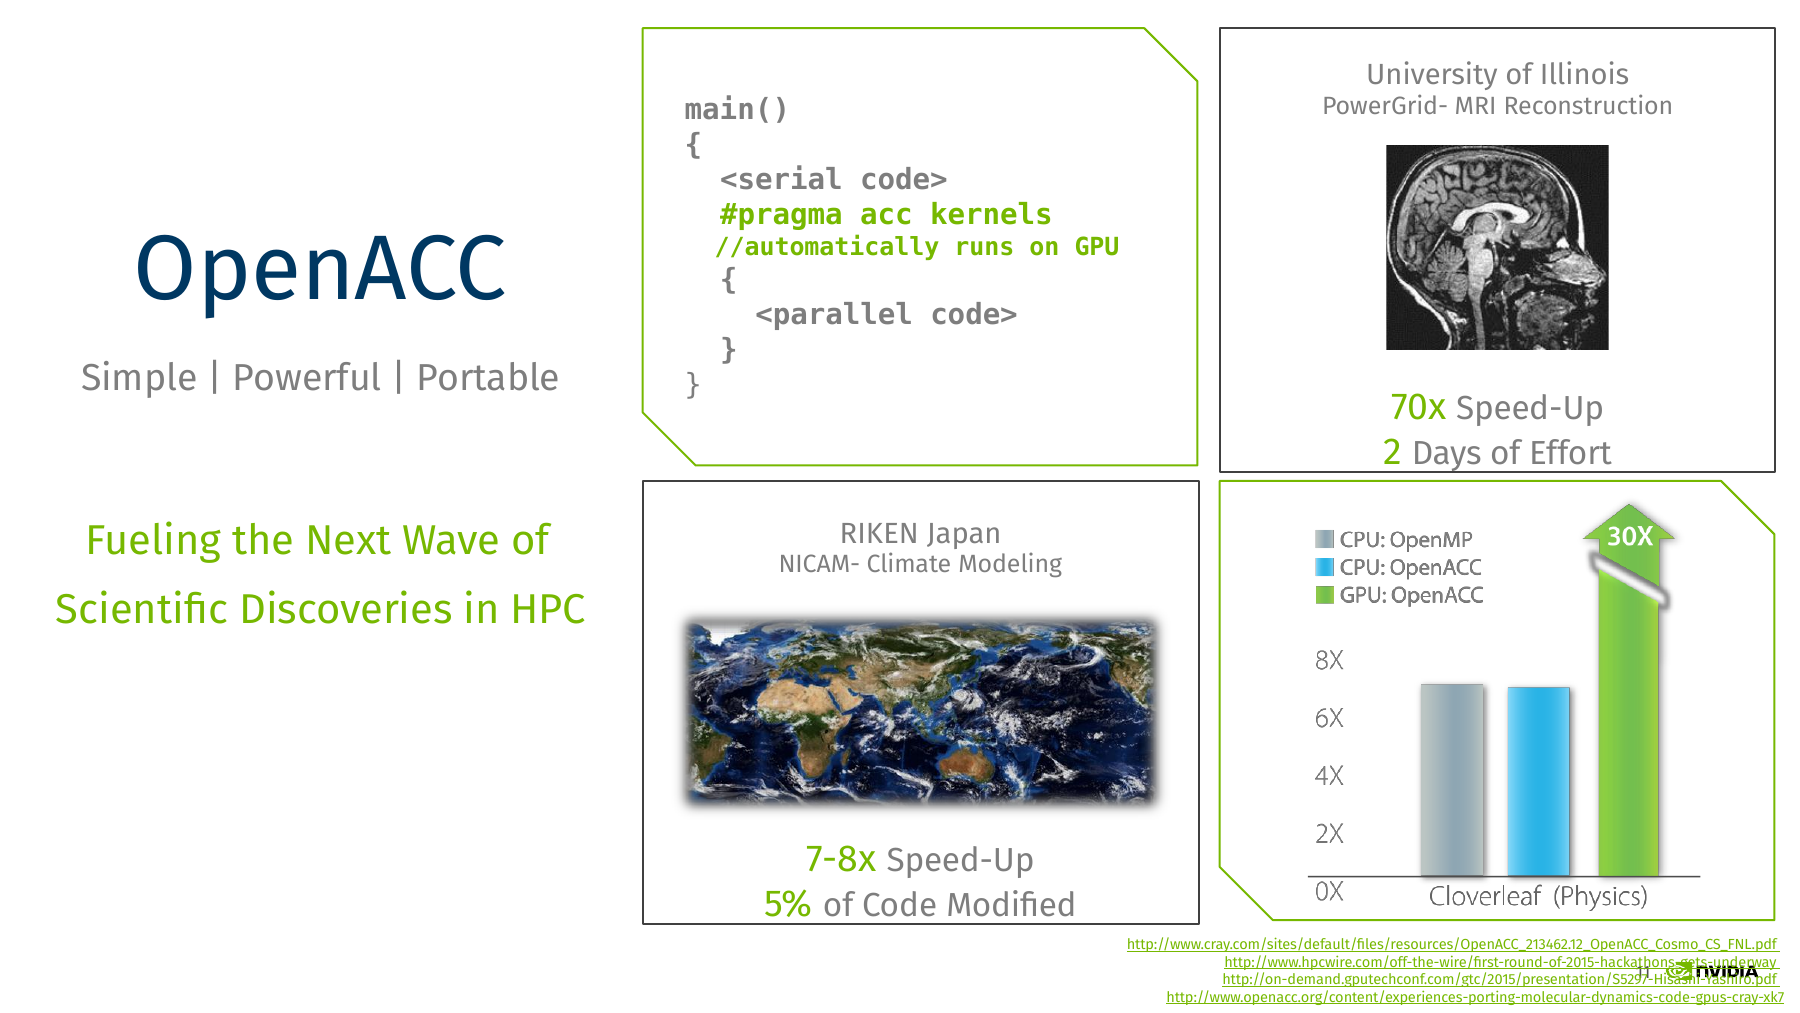

University of Illinois
PowerGrid- MRI Reconstruction

70x Speed-Up
2 Days of Effort
main()
{
<serial code>
#pragma acc kernels

OpenACC
Simple | Powerful | Portable
//automatically runs on GPU
{
<parallel code>
}
}

RIKEN Japan
NICAM- Climate Modeling

7-8x Speed-Up
5% of Code Modified

Fueling the Next Wave of  Scientific Discoveries in HPC

http://www.cray.com/sites/default/files/resources/OpenACC_213462.12_OpenACC_Cosmo_CS_FNL.pdf  http://www.hpcwire.com/off-the-wire/first-round-of-2015-hackathons-gets-underway  http://on-demand.gputechconf.com/gtc/2015/presentation/S5297-Hisashi-Yashiro.pdf  http://www.openacc.org/content/experiences-porting-molecular-dynamics-code-gpus-cray-xk7
11